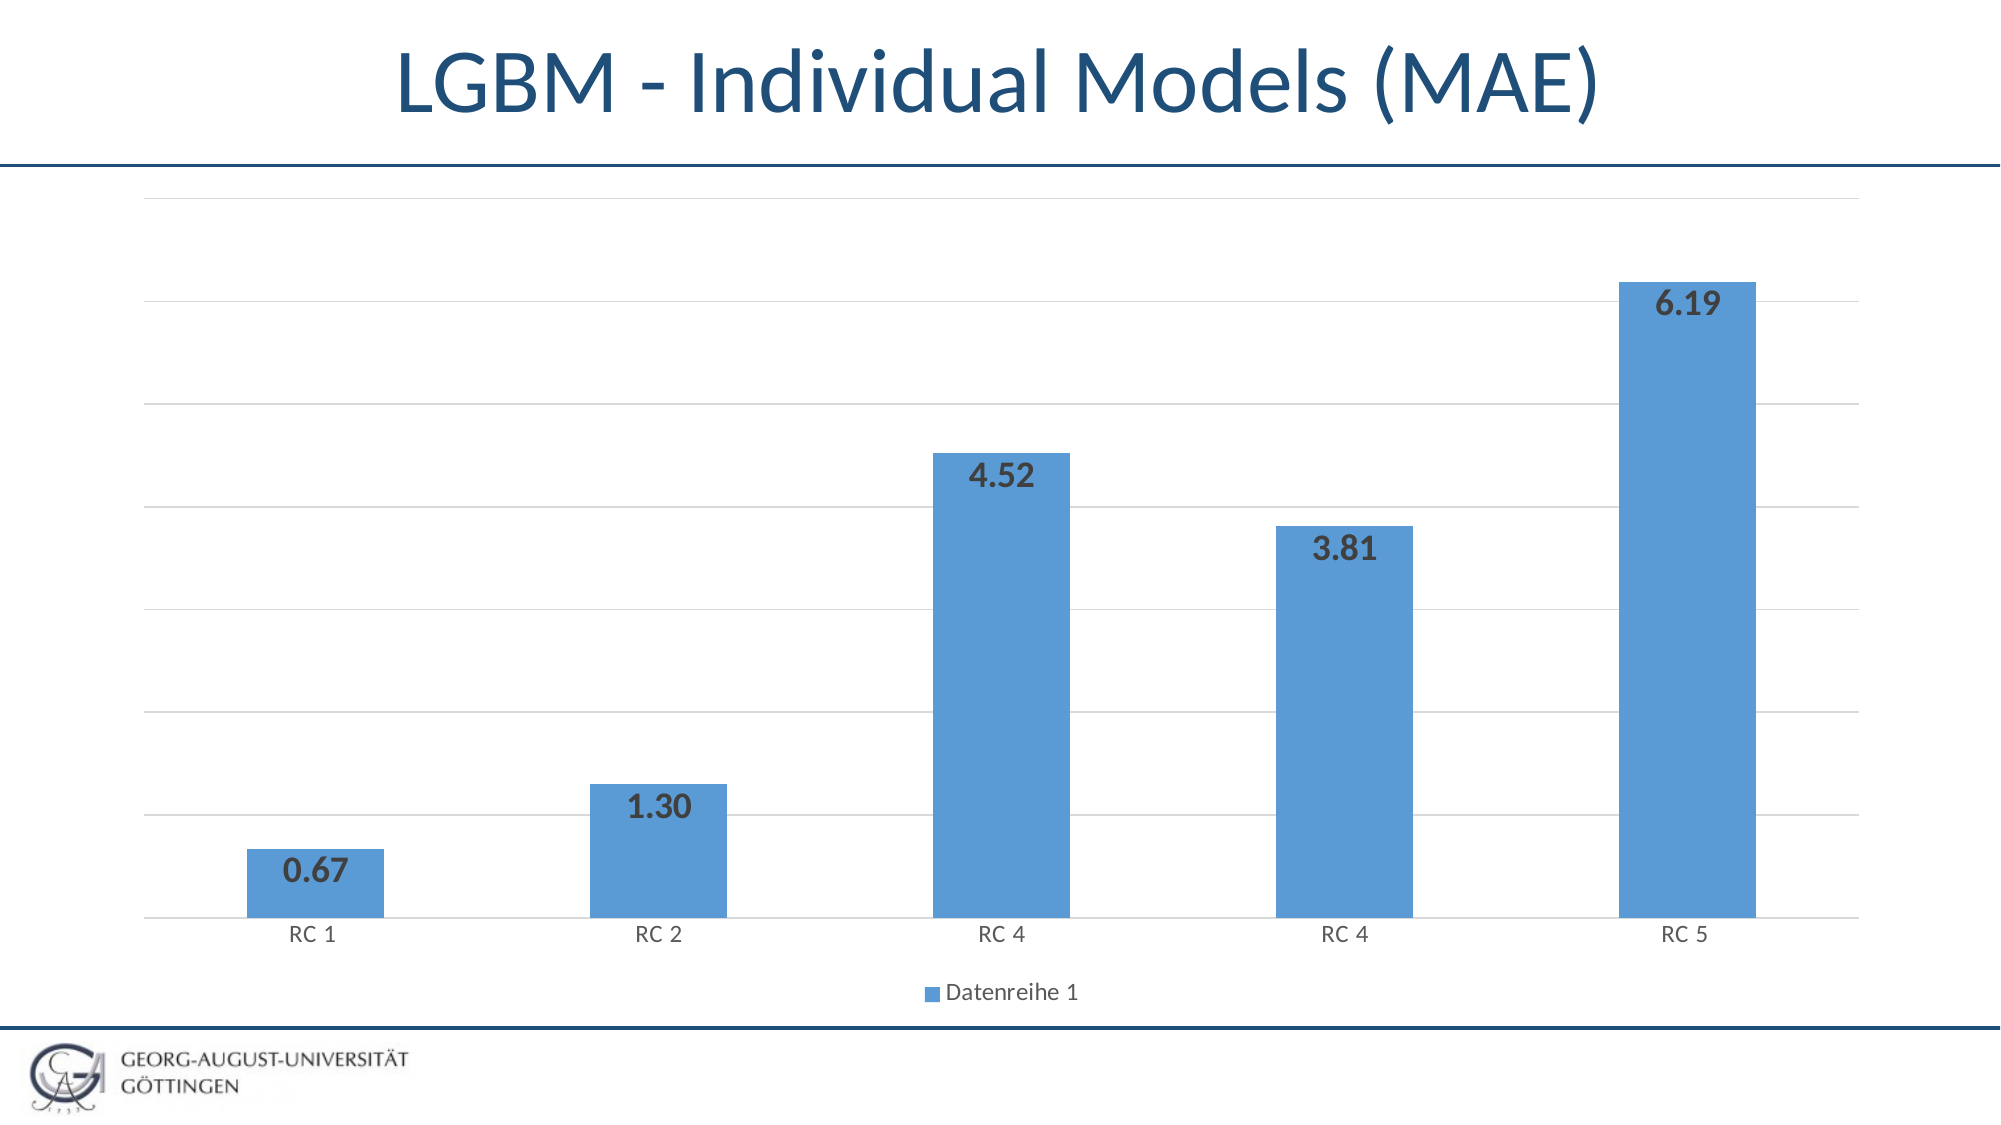

# LGBM - Individual Models (MAE)

### Chart

| Category | Datenreihe 1 |
|---|---|
| RC 1  | 0.67 |
| RC 2 | 1.3 |
| RC 4 | 4.52 |
| RC 4 | 3.81 |
| RC 5  | 6.19 |